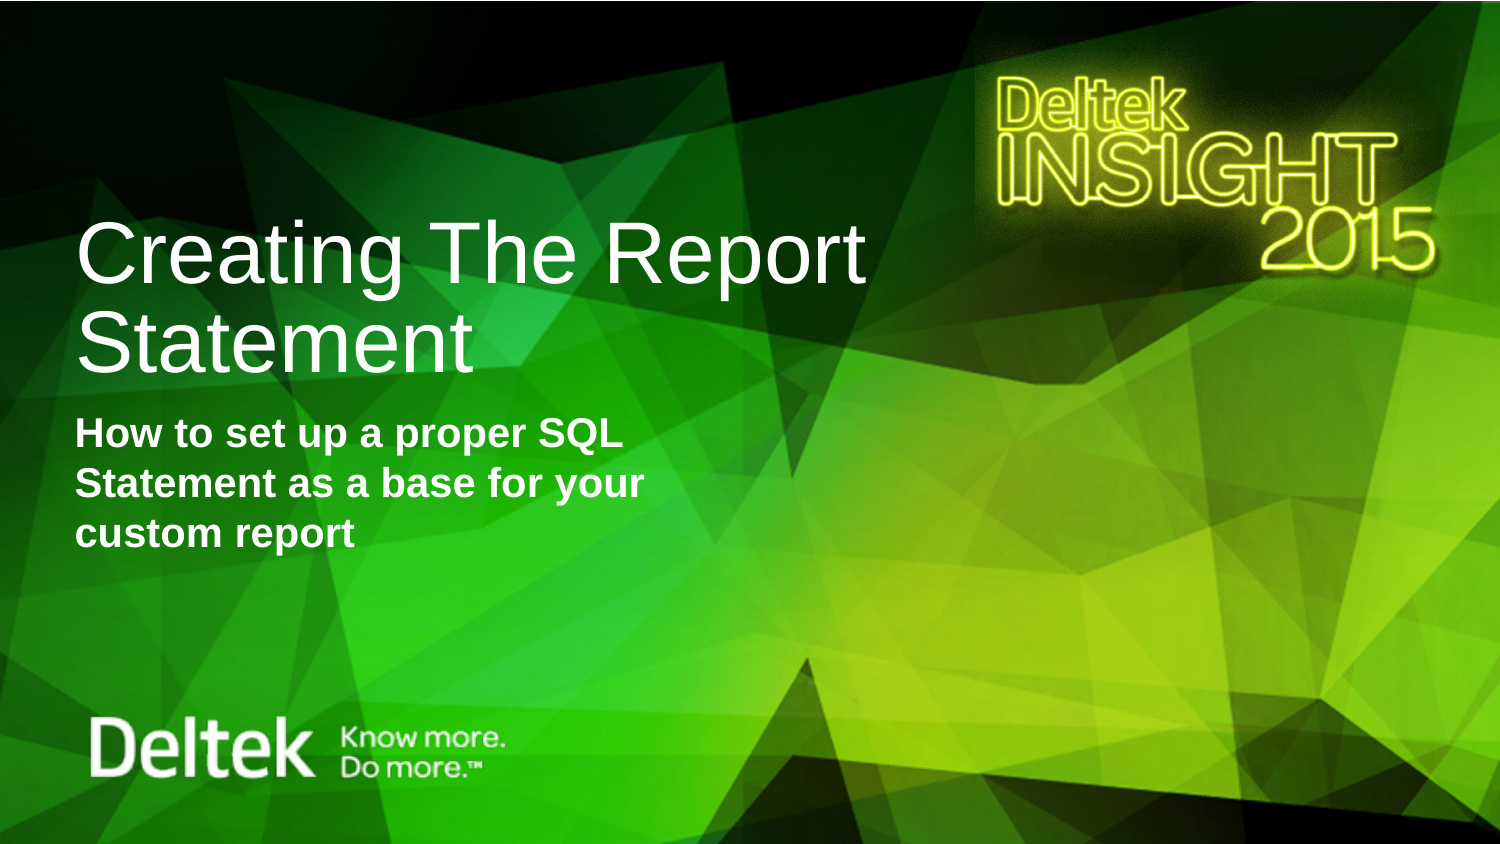

# Creating The Report Statement
How to set up a proper SQL Statement as a base for your custom report